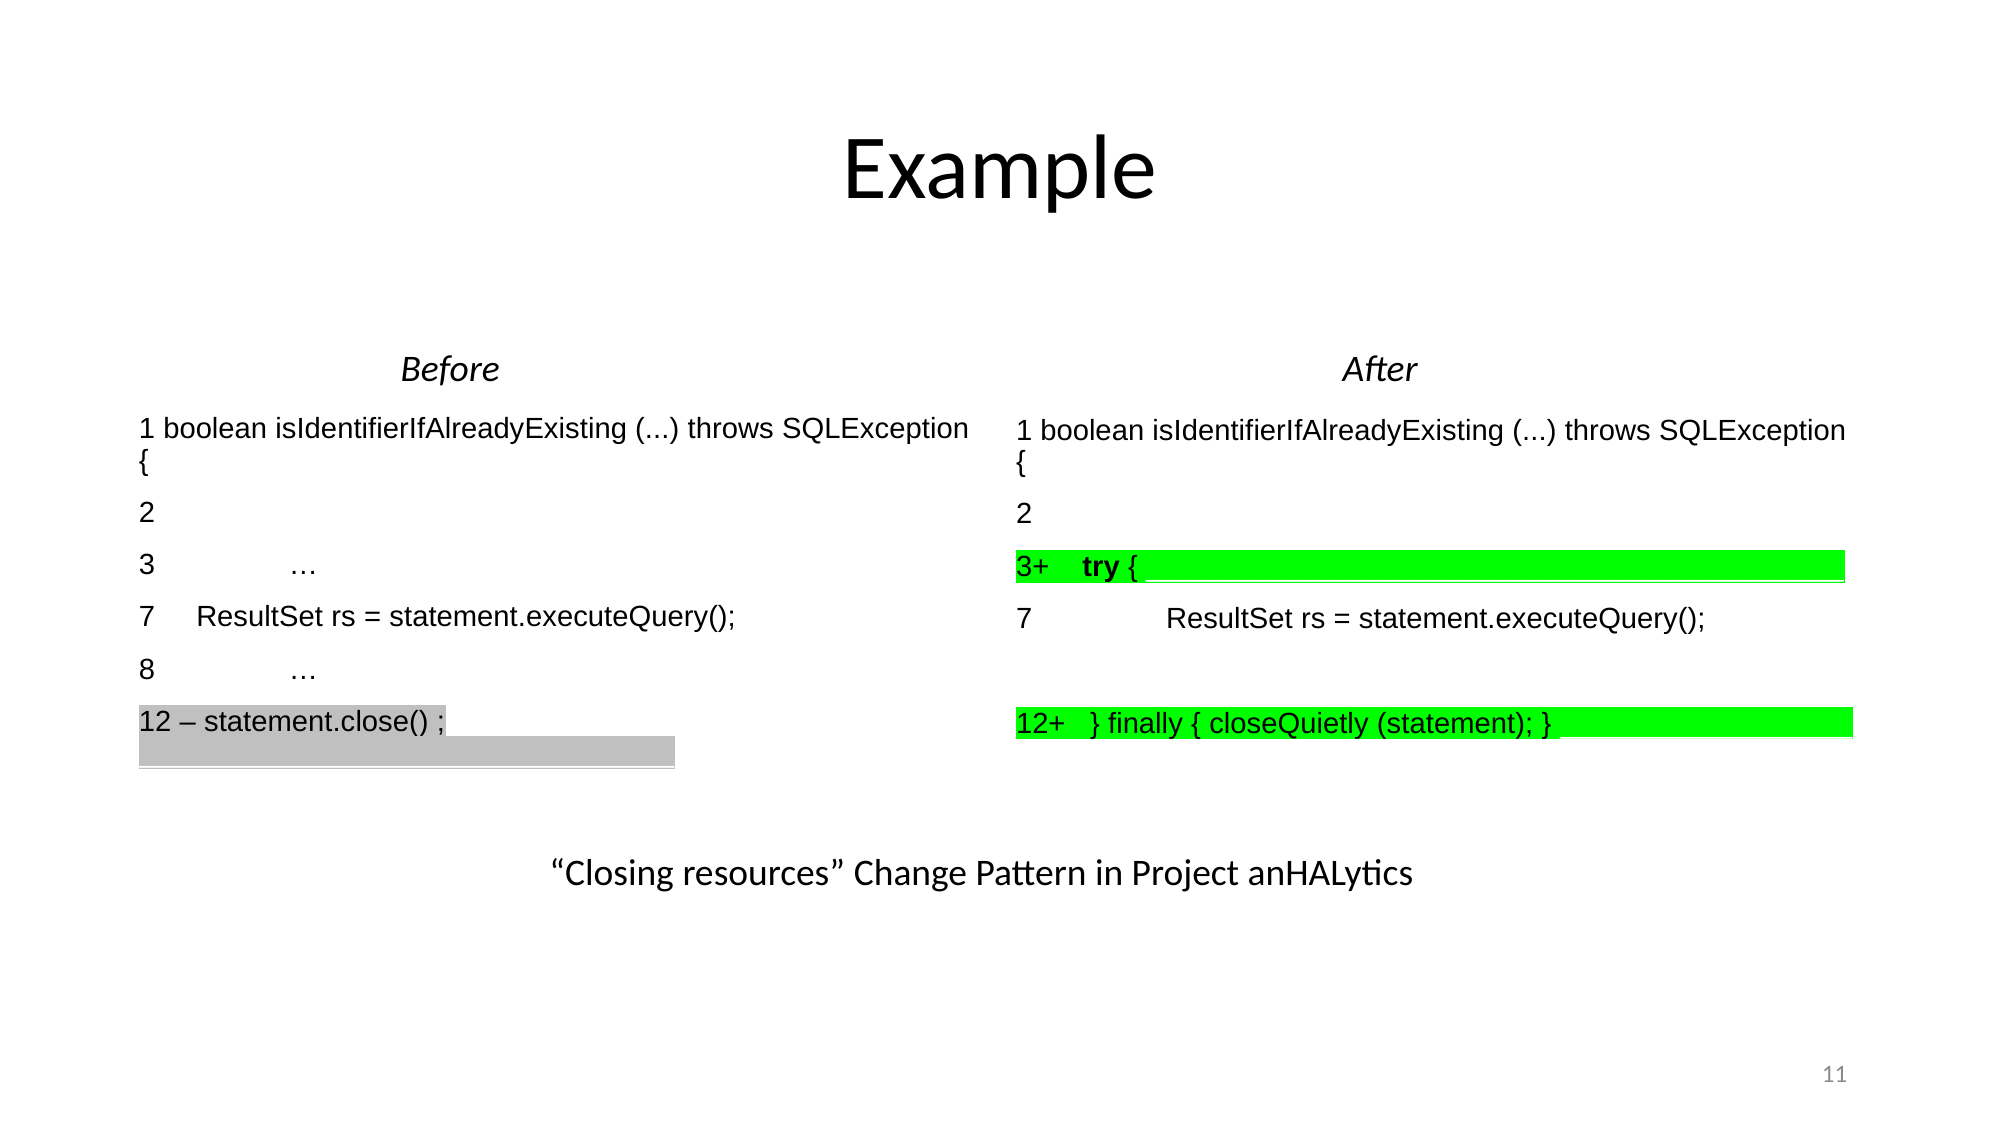

# Example
Before
1 boolean isIdentifierIfAlreadyExisting (...) throws SQLException {
2
3	…
7     ResultSet rs = statement.executeQuery();
8	…
12 – statement.close() ; _________________________________
After
1 boolean isIdentifierIfAlreadyExisting (...) throws SQLException {
2
3+    try { ___________________________________________
7 	ResultSet rs = statement.executeQuery(); ________

12+   } finally { closeQuietly (statement); } __________________
“Closing resources” Change Pattern in Project anHALytics
11